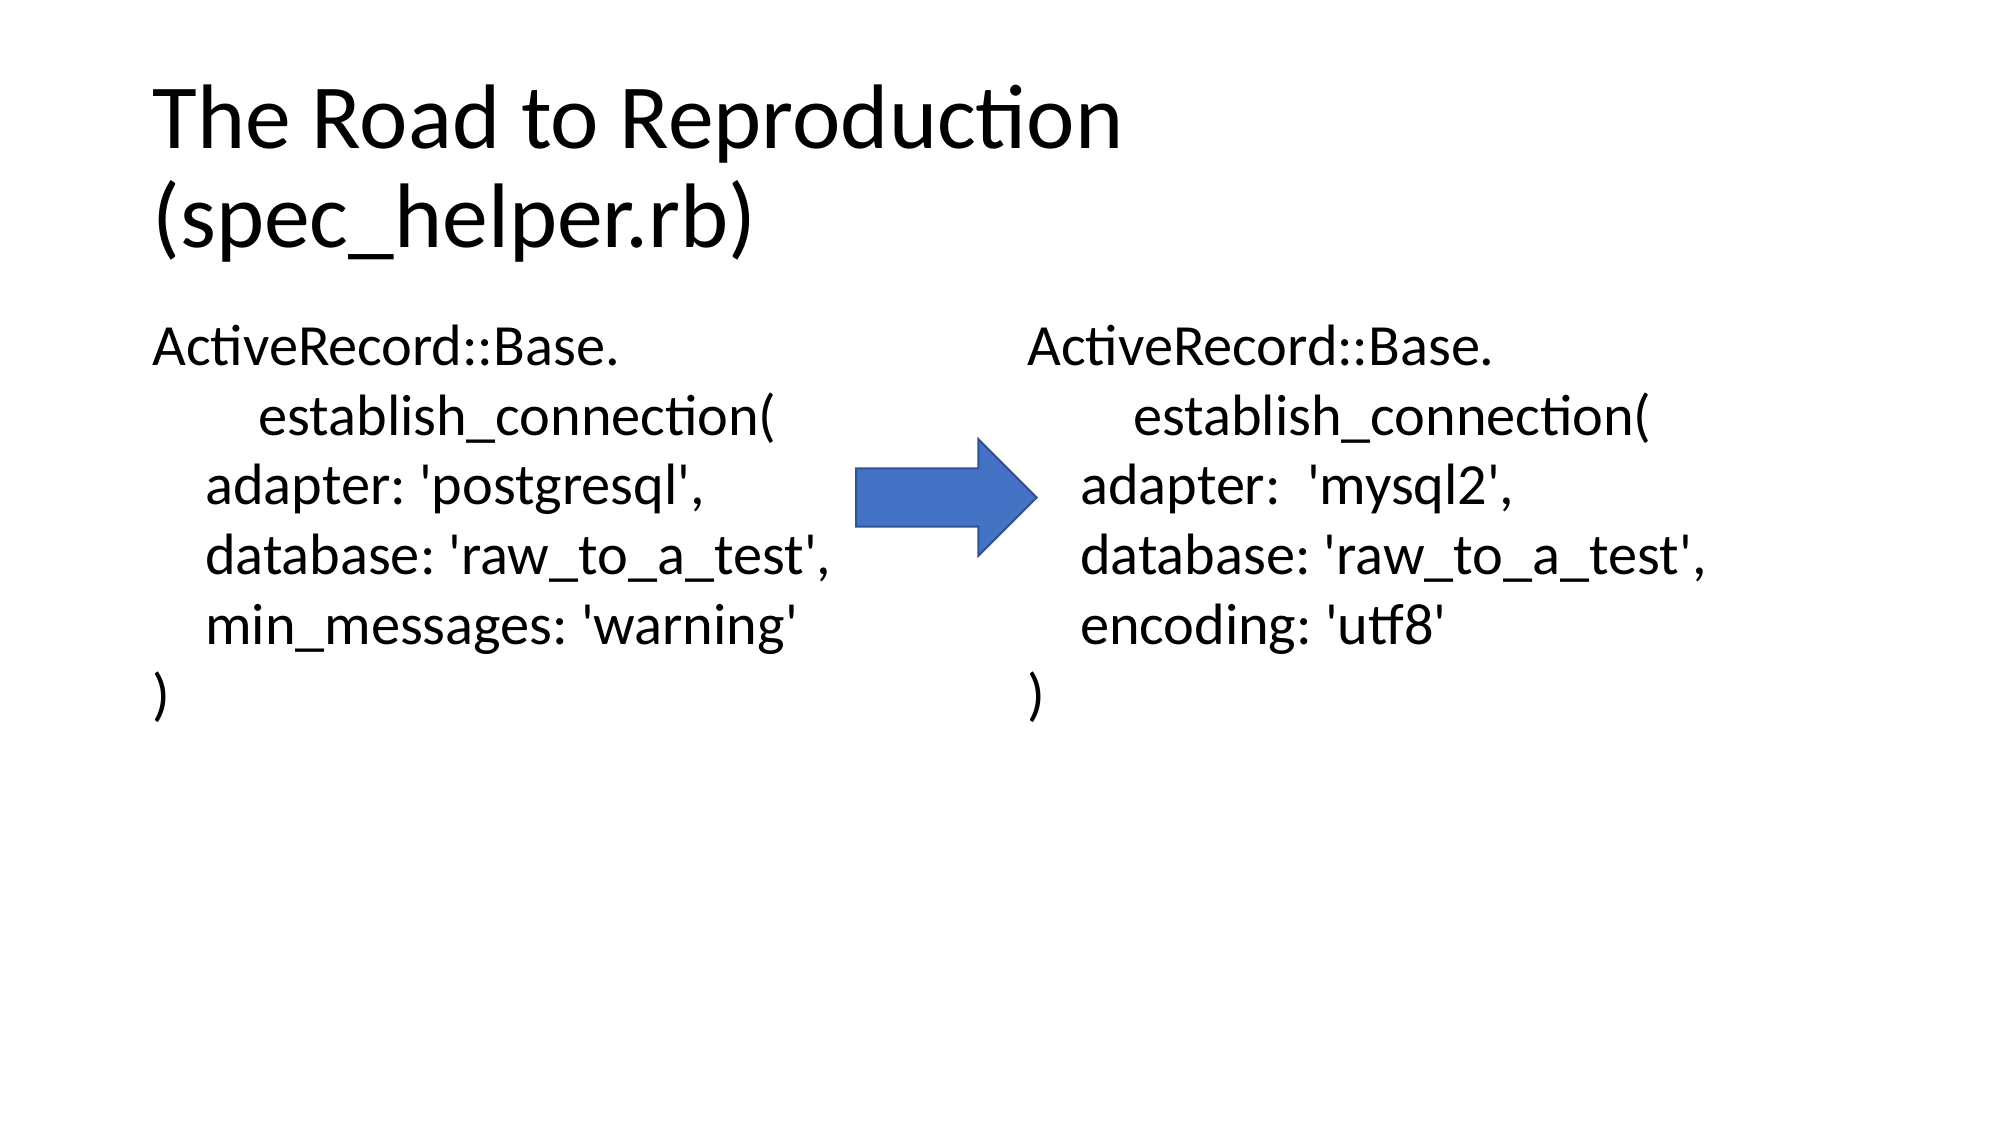

# The Road to Reproduction (spec_helper.rb)
ActiveRecord::Base.
        establish_connection(
    adapter: 'postgresql',
    database: 'raw_to_a_test',
    min_messages: 'warning'
)
ActiveRecord::Base.
        establish_connection(
    adapter:  'mysql2',
    database: 'raw_to_a_test',
    encoding: 'utf8'
)